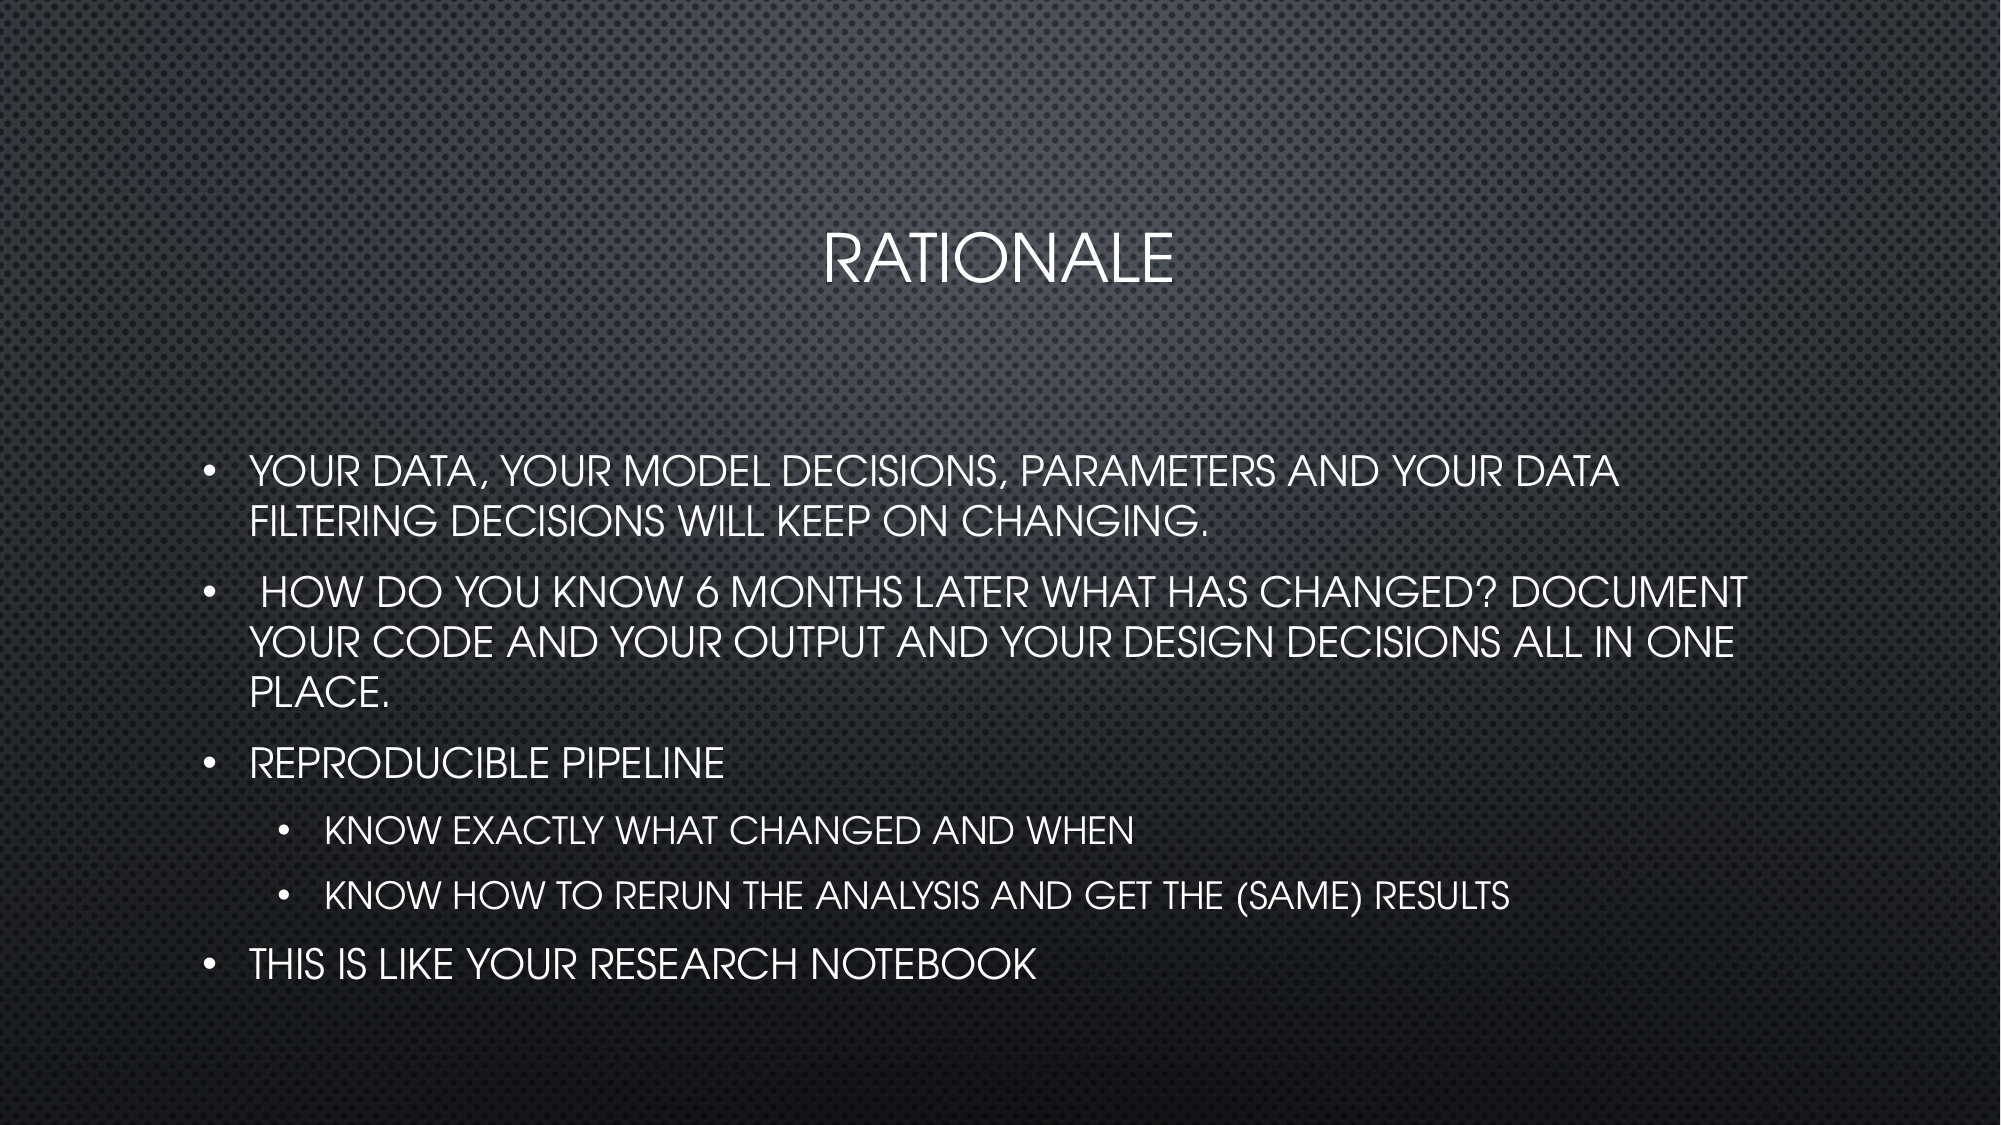

# Rationale
Your data, your model decisions, parameters and your data filtering decisions will keep on changing.
 How do you know 6 months later what has changed? Document your code and your output and your design decisions all in one place.
Reproducible pipeline
Know exactly what changed and when
Know how to rerun the analysis and get the (same) results
This is like your research notebook